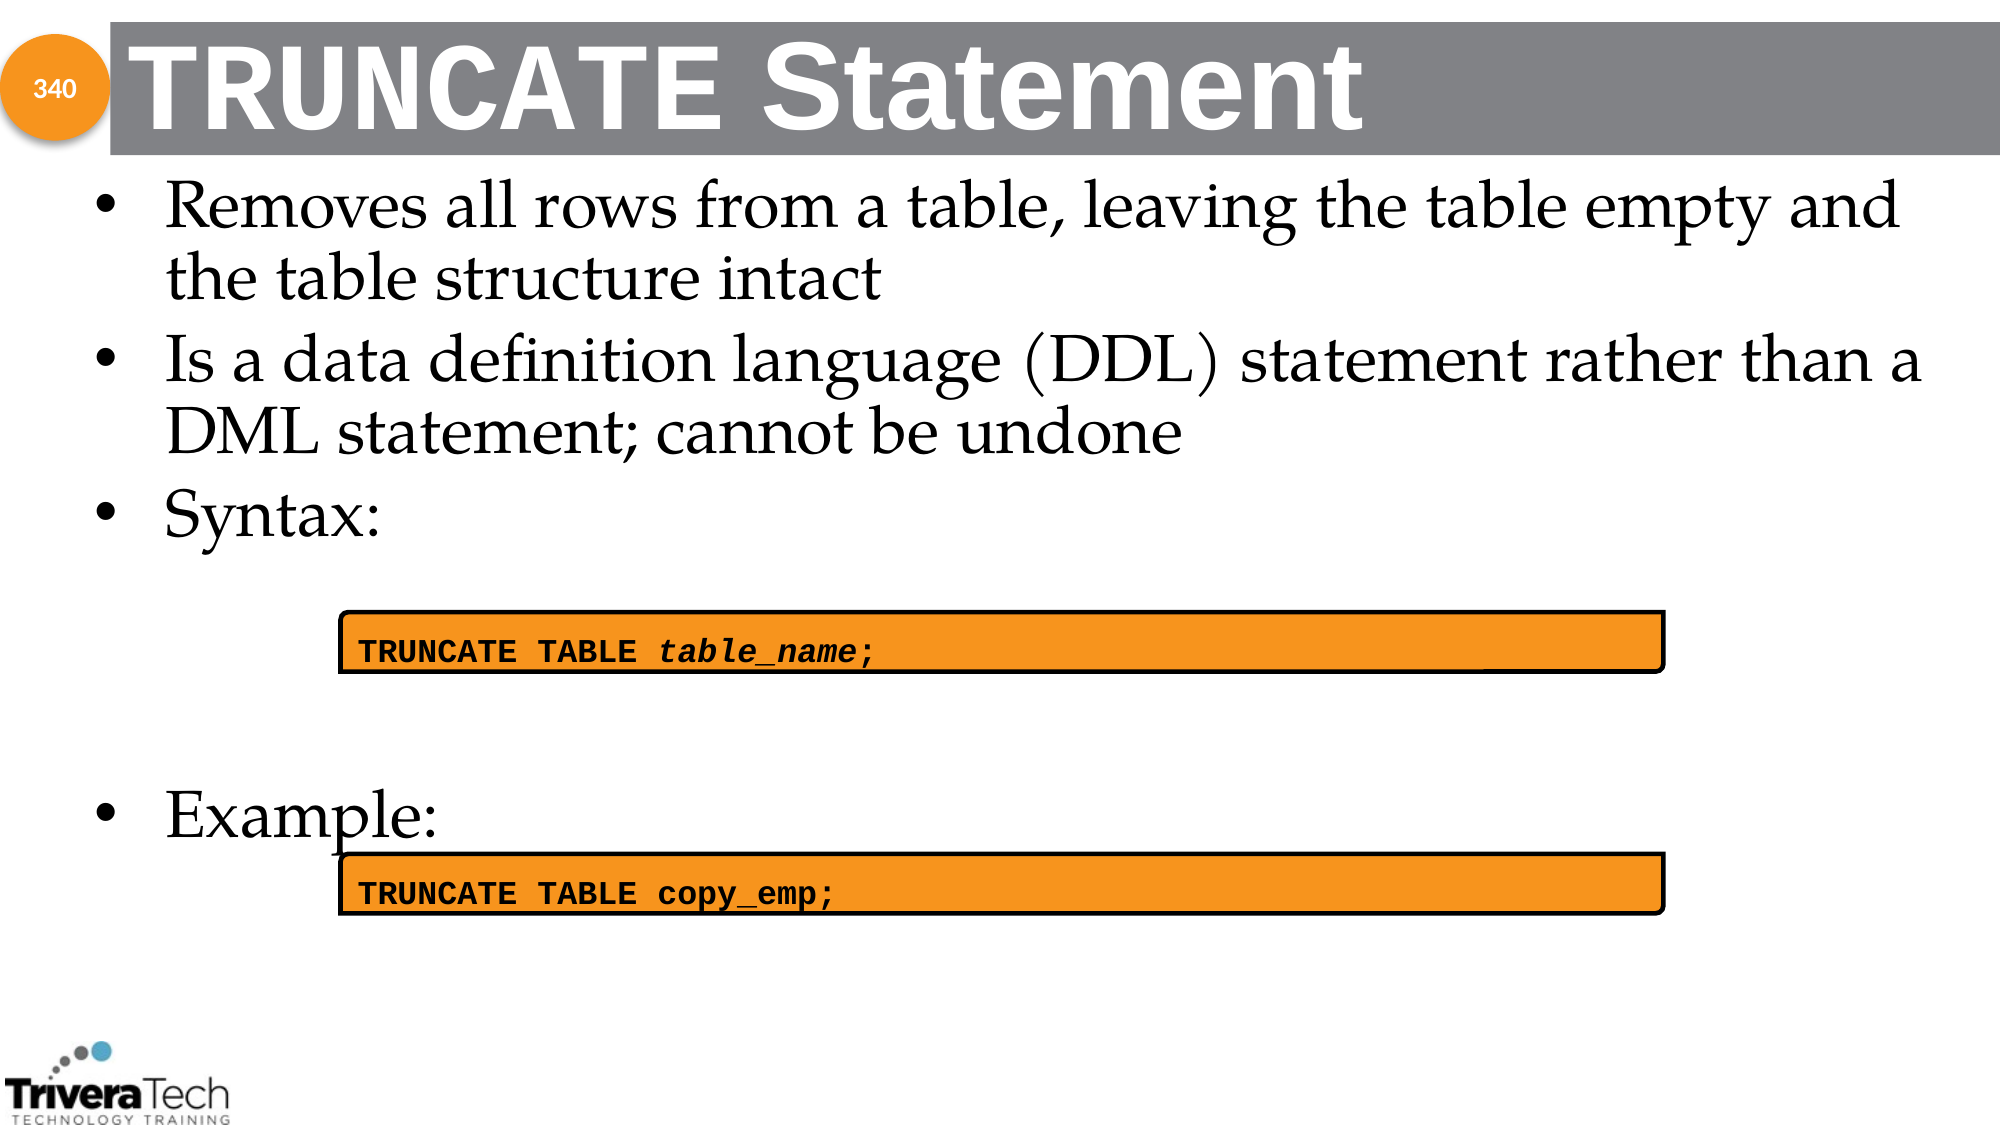

# TRUNCATE Statement
340
Removes all rows from a table, leaving the table empty and the table structure intact
Is a data definition language (DDL) statement rather than a DML statement; cannot be undone
Syntax:

Example:

TRUNCATE TABLE table_name;
TRUNCATE TABLE copy_emp;